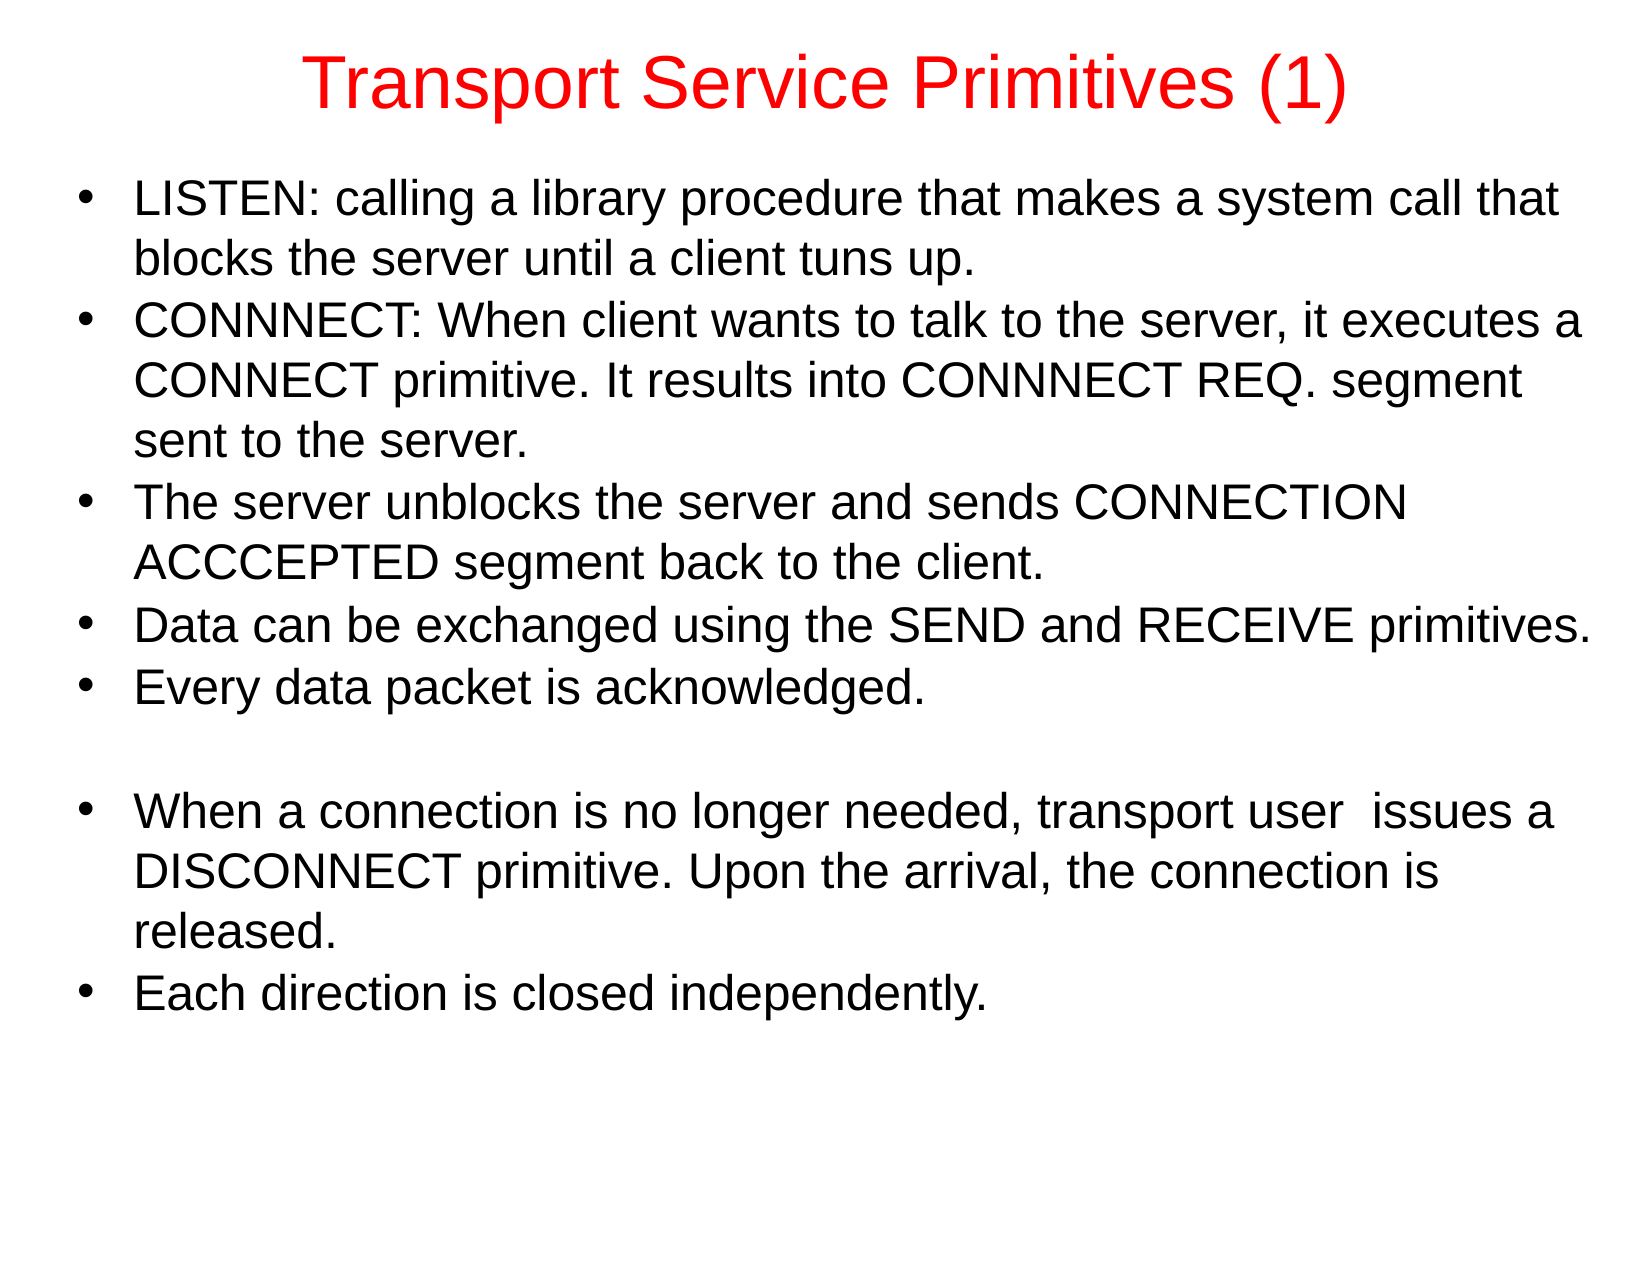

# Transport Service Primitives (1)
LISTEN: calling a library procedure that makes a system call that blocks the server until a client tuns up.
CONNNECT: When client wants to talk to the server, it executes a CONNECT primitive. It results into CONNNECT REQ. segment sent to the server.
The server unblocks the server and sends CONNECTION ACCCEPTED segment back to the client.
Data can be exchanged using the SEND and RECEIVE primitives.
Every data packet is acknowledged.

When a connection is no longer needed, transport user  issues a DISCONNECT primitive. Upon the arrival, the connection is released.
Each direction is closed independently.